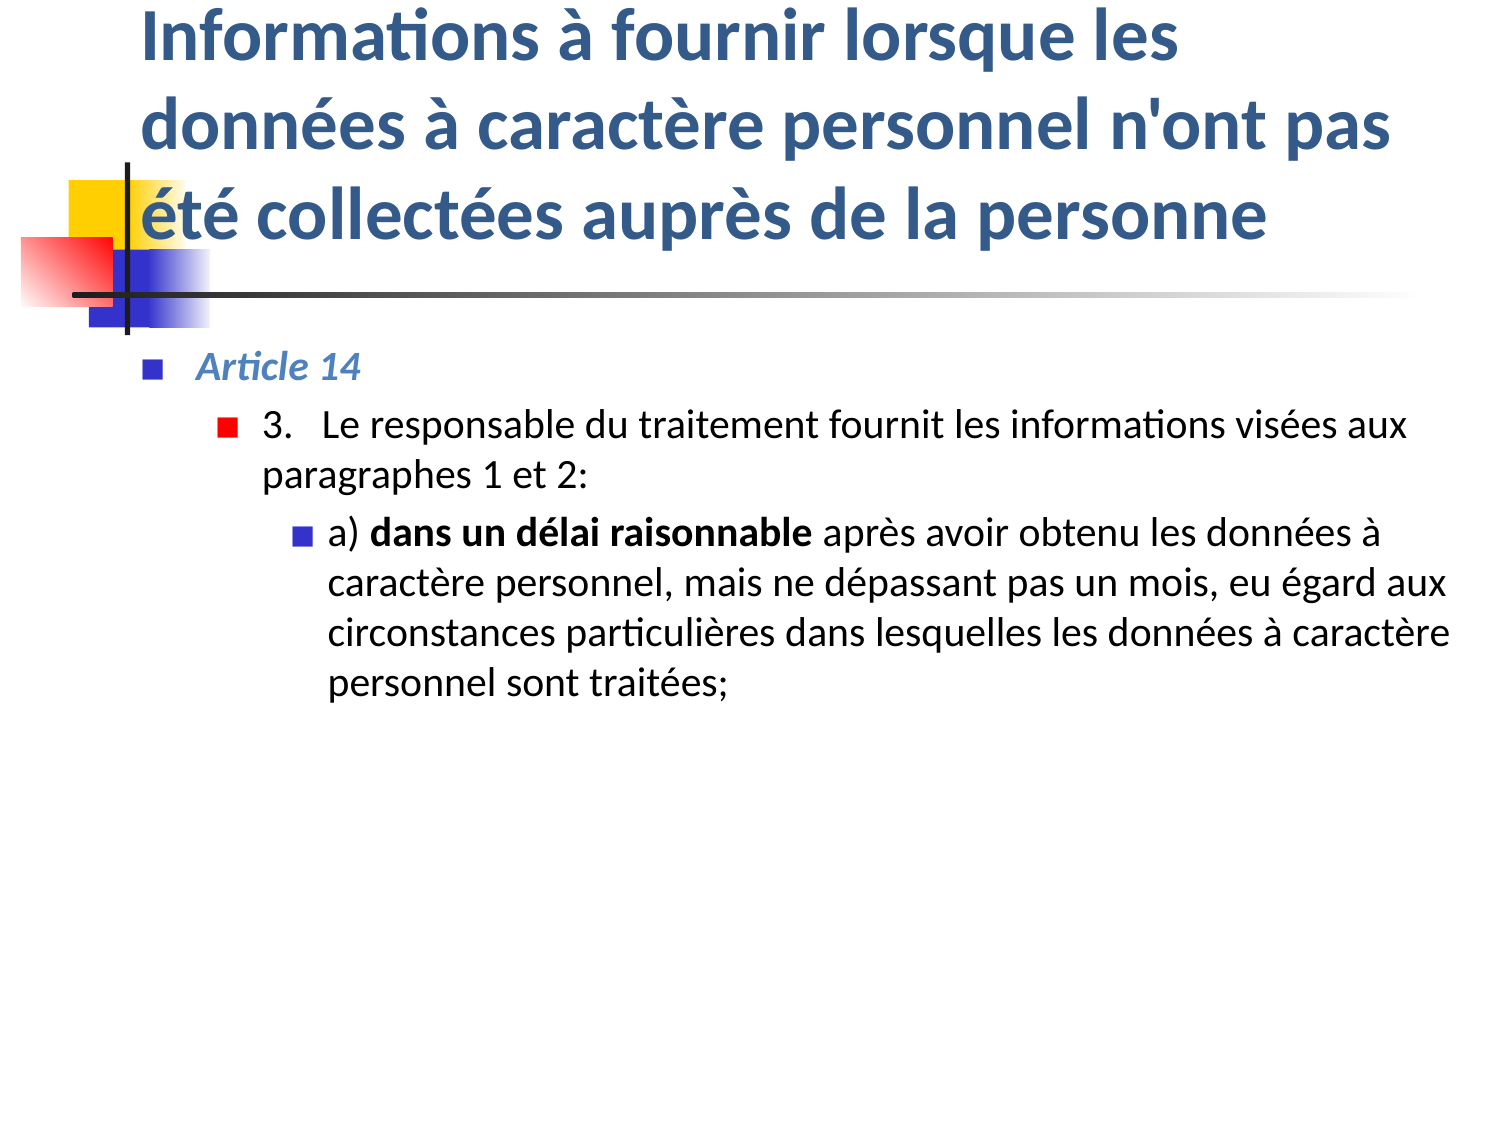

# Informations à fournir lorsque les données à caractère personnel n'ont pas été collectées auprès de la personne
Article 14
3.   Le responsable du traitement fournit les informations visées aux paragraphes 1 et 2:
a) dans un délai raisonnable après avoir obtenu les données à caractère personnel, mais ne dépassant pas un mois, eu égard aux circonstances particulières dans lesquelles les données à caractère personnel sont traitées;